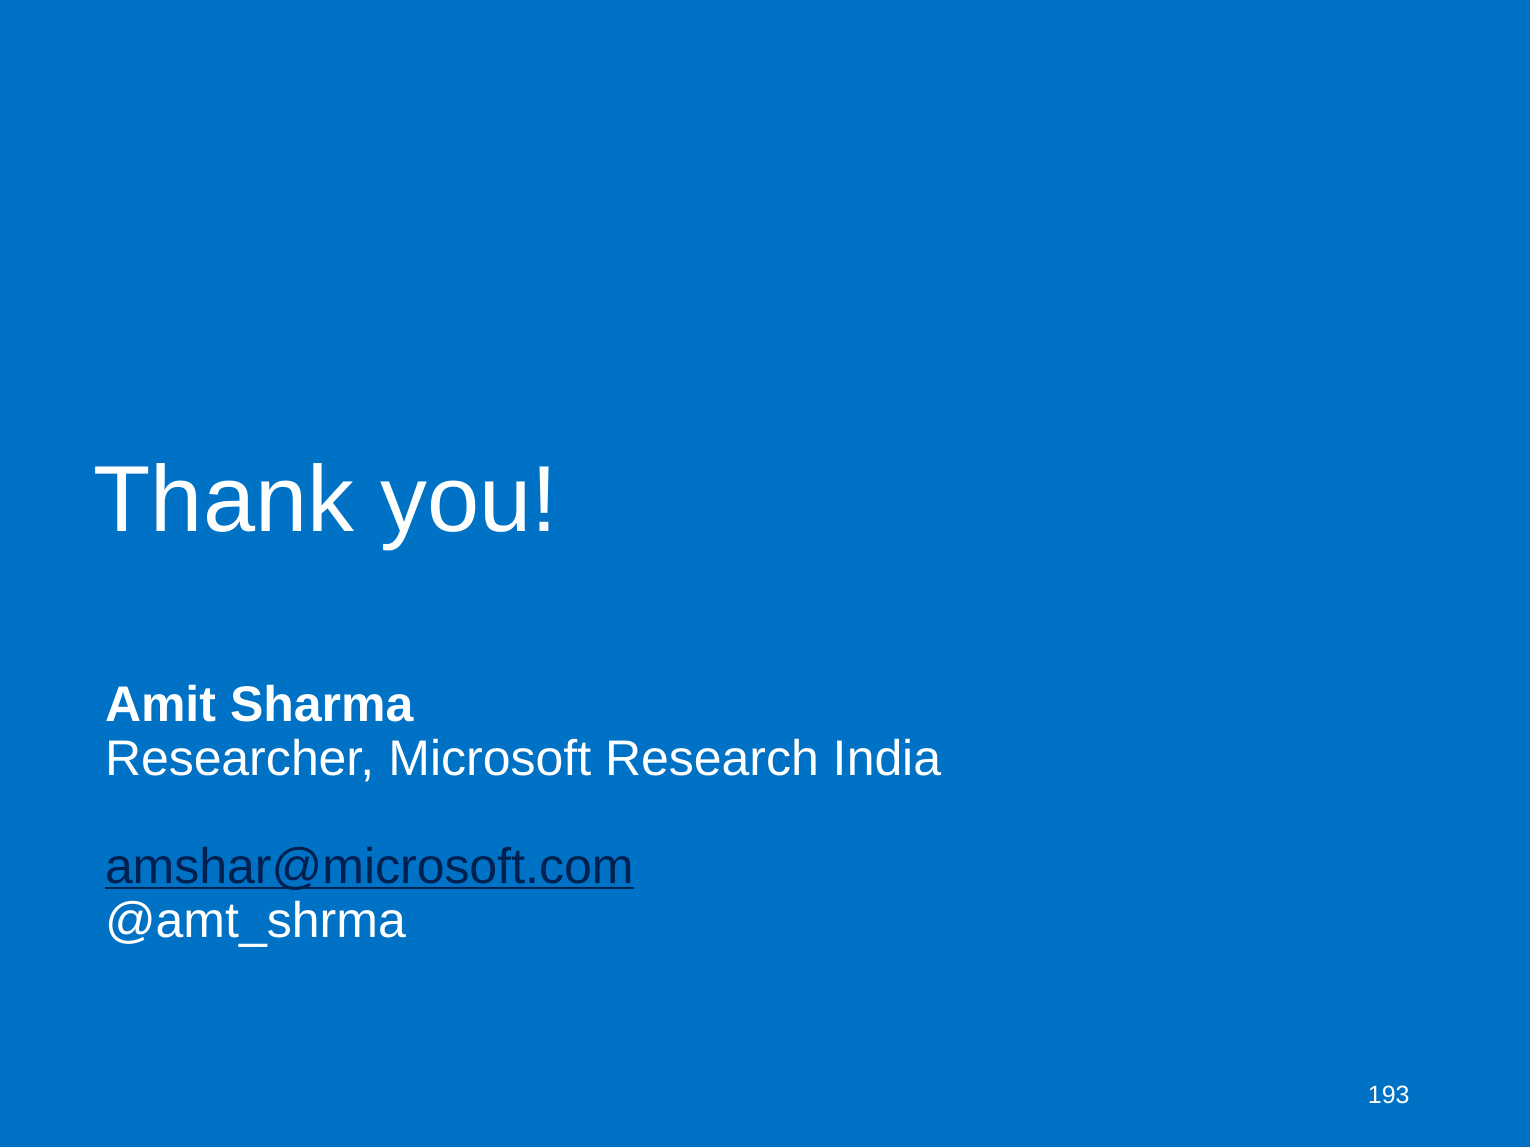

193
Thank you!

Amit Sharma
Researcher, Microsoft Research India

amshar@microsoft.com
@amt_shrma